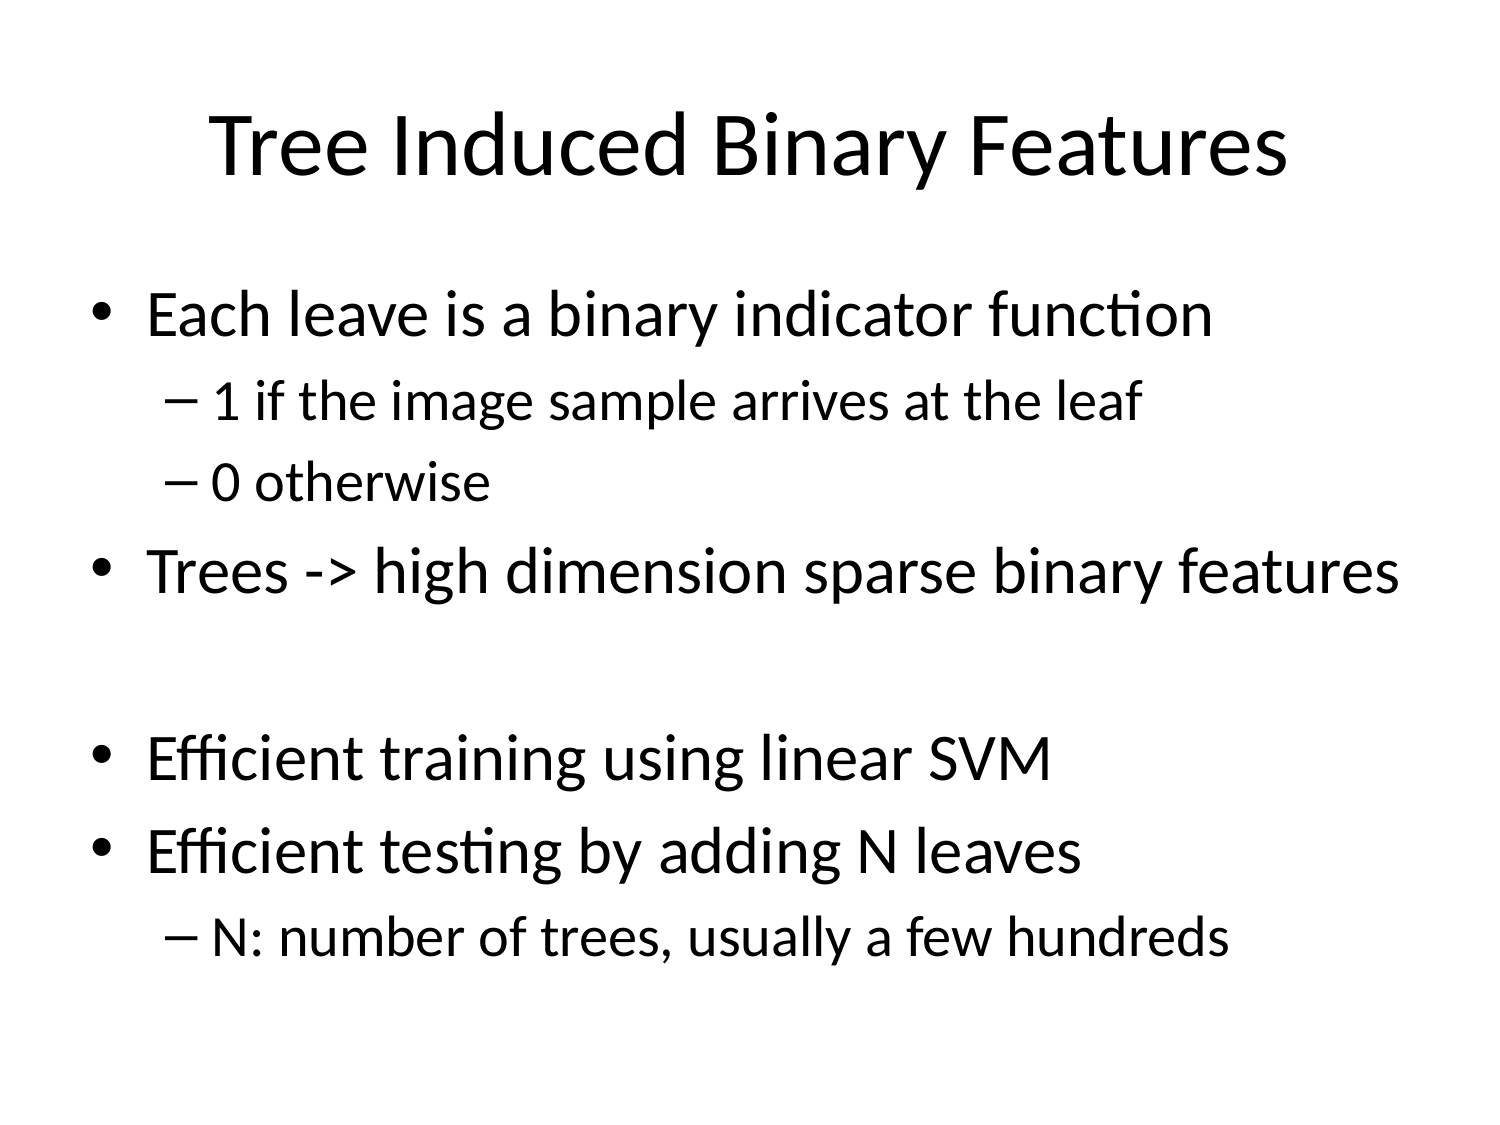

# Tree Induced Binary Features
Each leave is a binary indicator function
1 if the image sample arrives at the leaf
0 otherwise
Trees -> high dimension sparse binary features

Efficient training using linear SVM
Efficient testing by adding N leaves
N: number of trees, usually a few hundreds